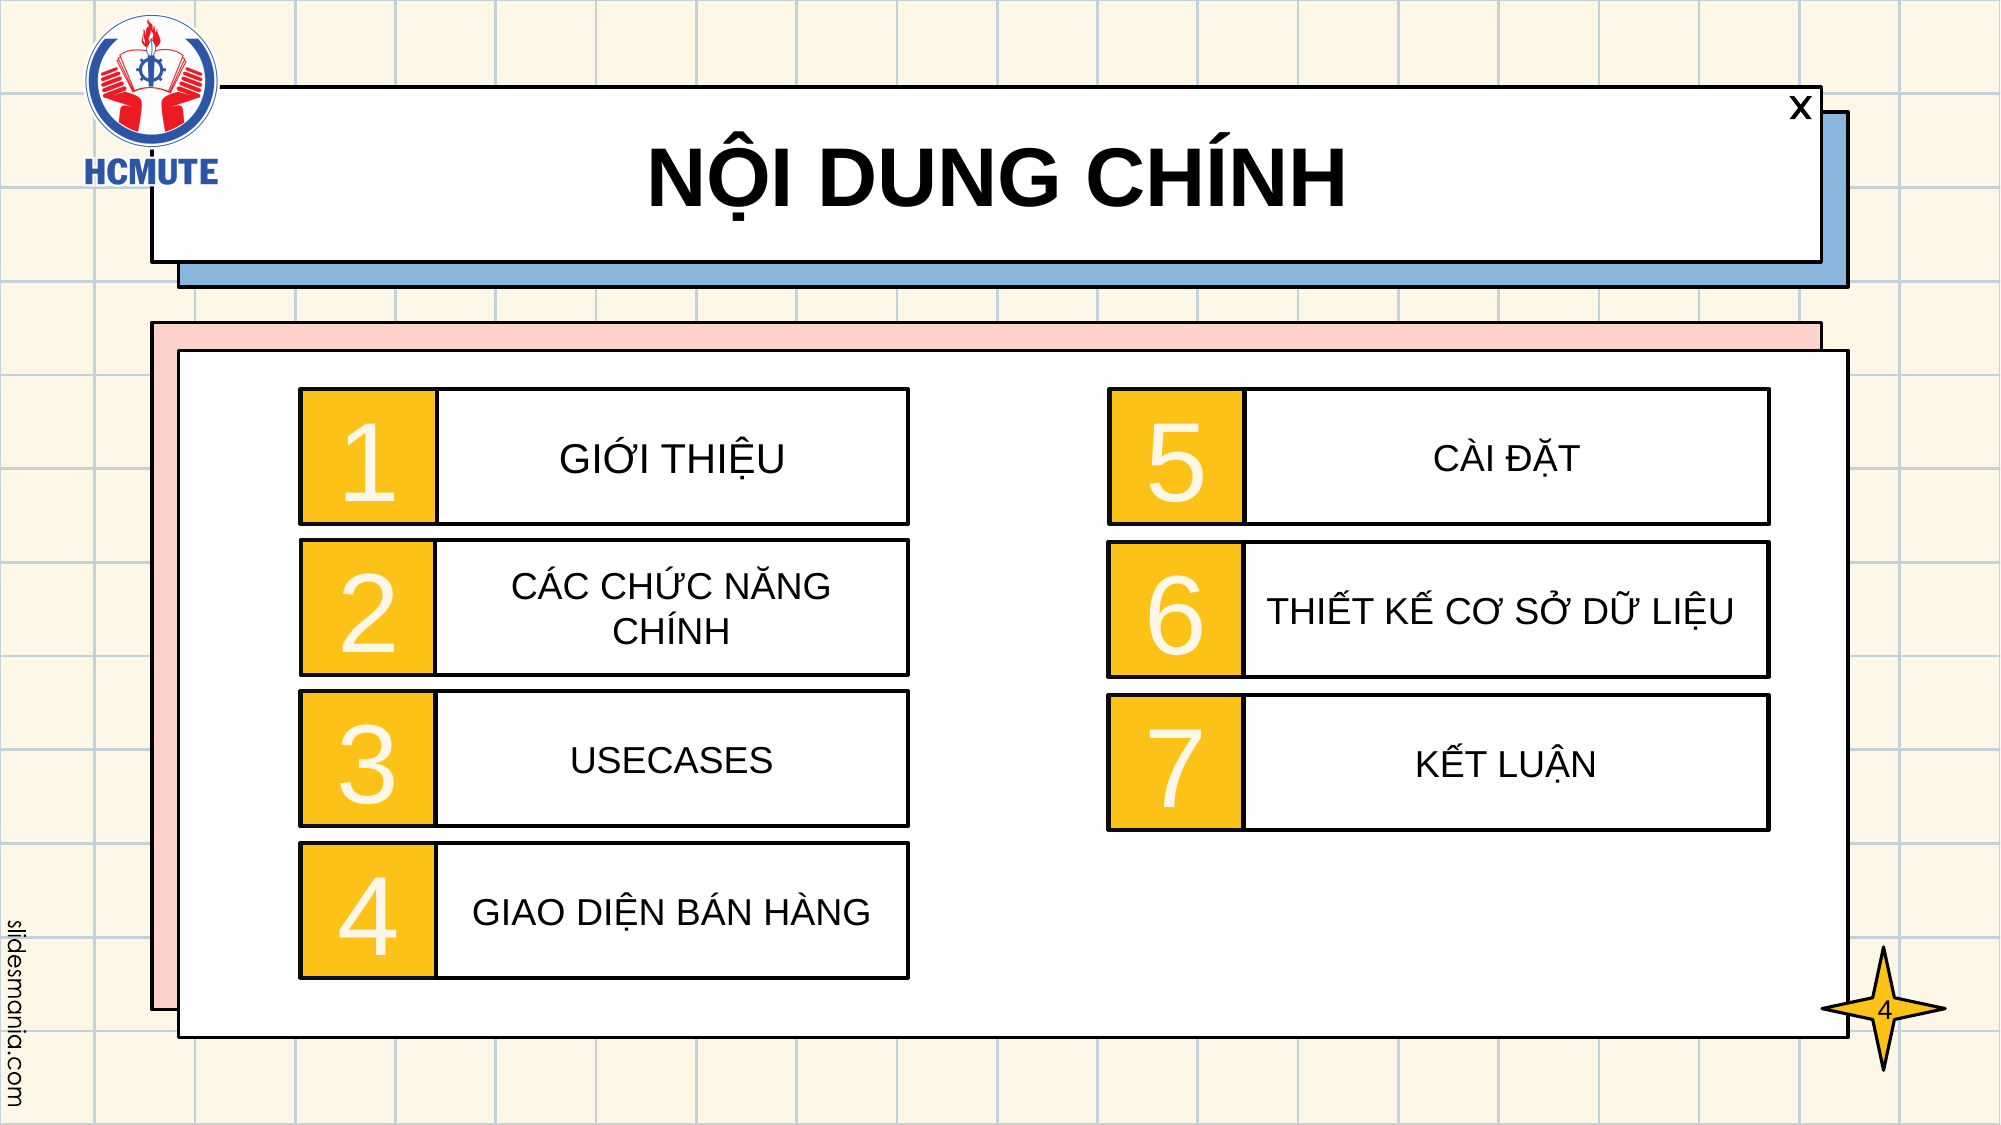

# NỘI DUNG CHÍNH
1
GIỚI THIỆU
5
CÀI ĐẶT
2
CÁC CHỨC NĂNG CHÍNH
6
THIẾT KẾ CƠ SỞ DỮ LIỆU
3
USECASES
7
KẾT LUẬN
4
GIAO DIỆN BÁN HÀNG
4